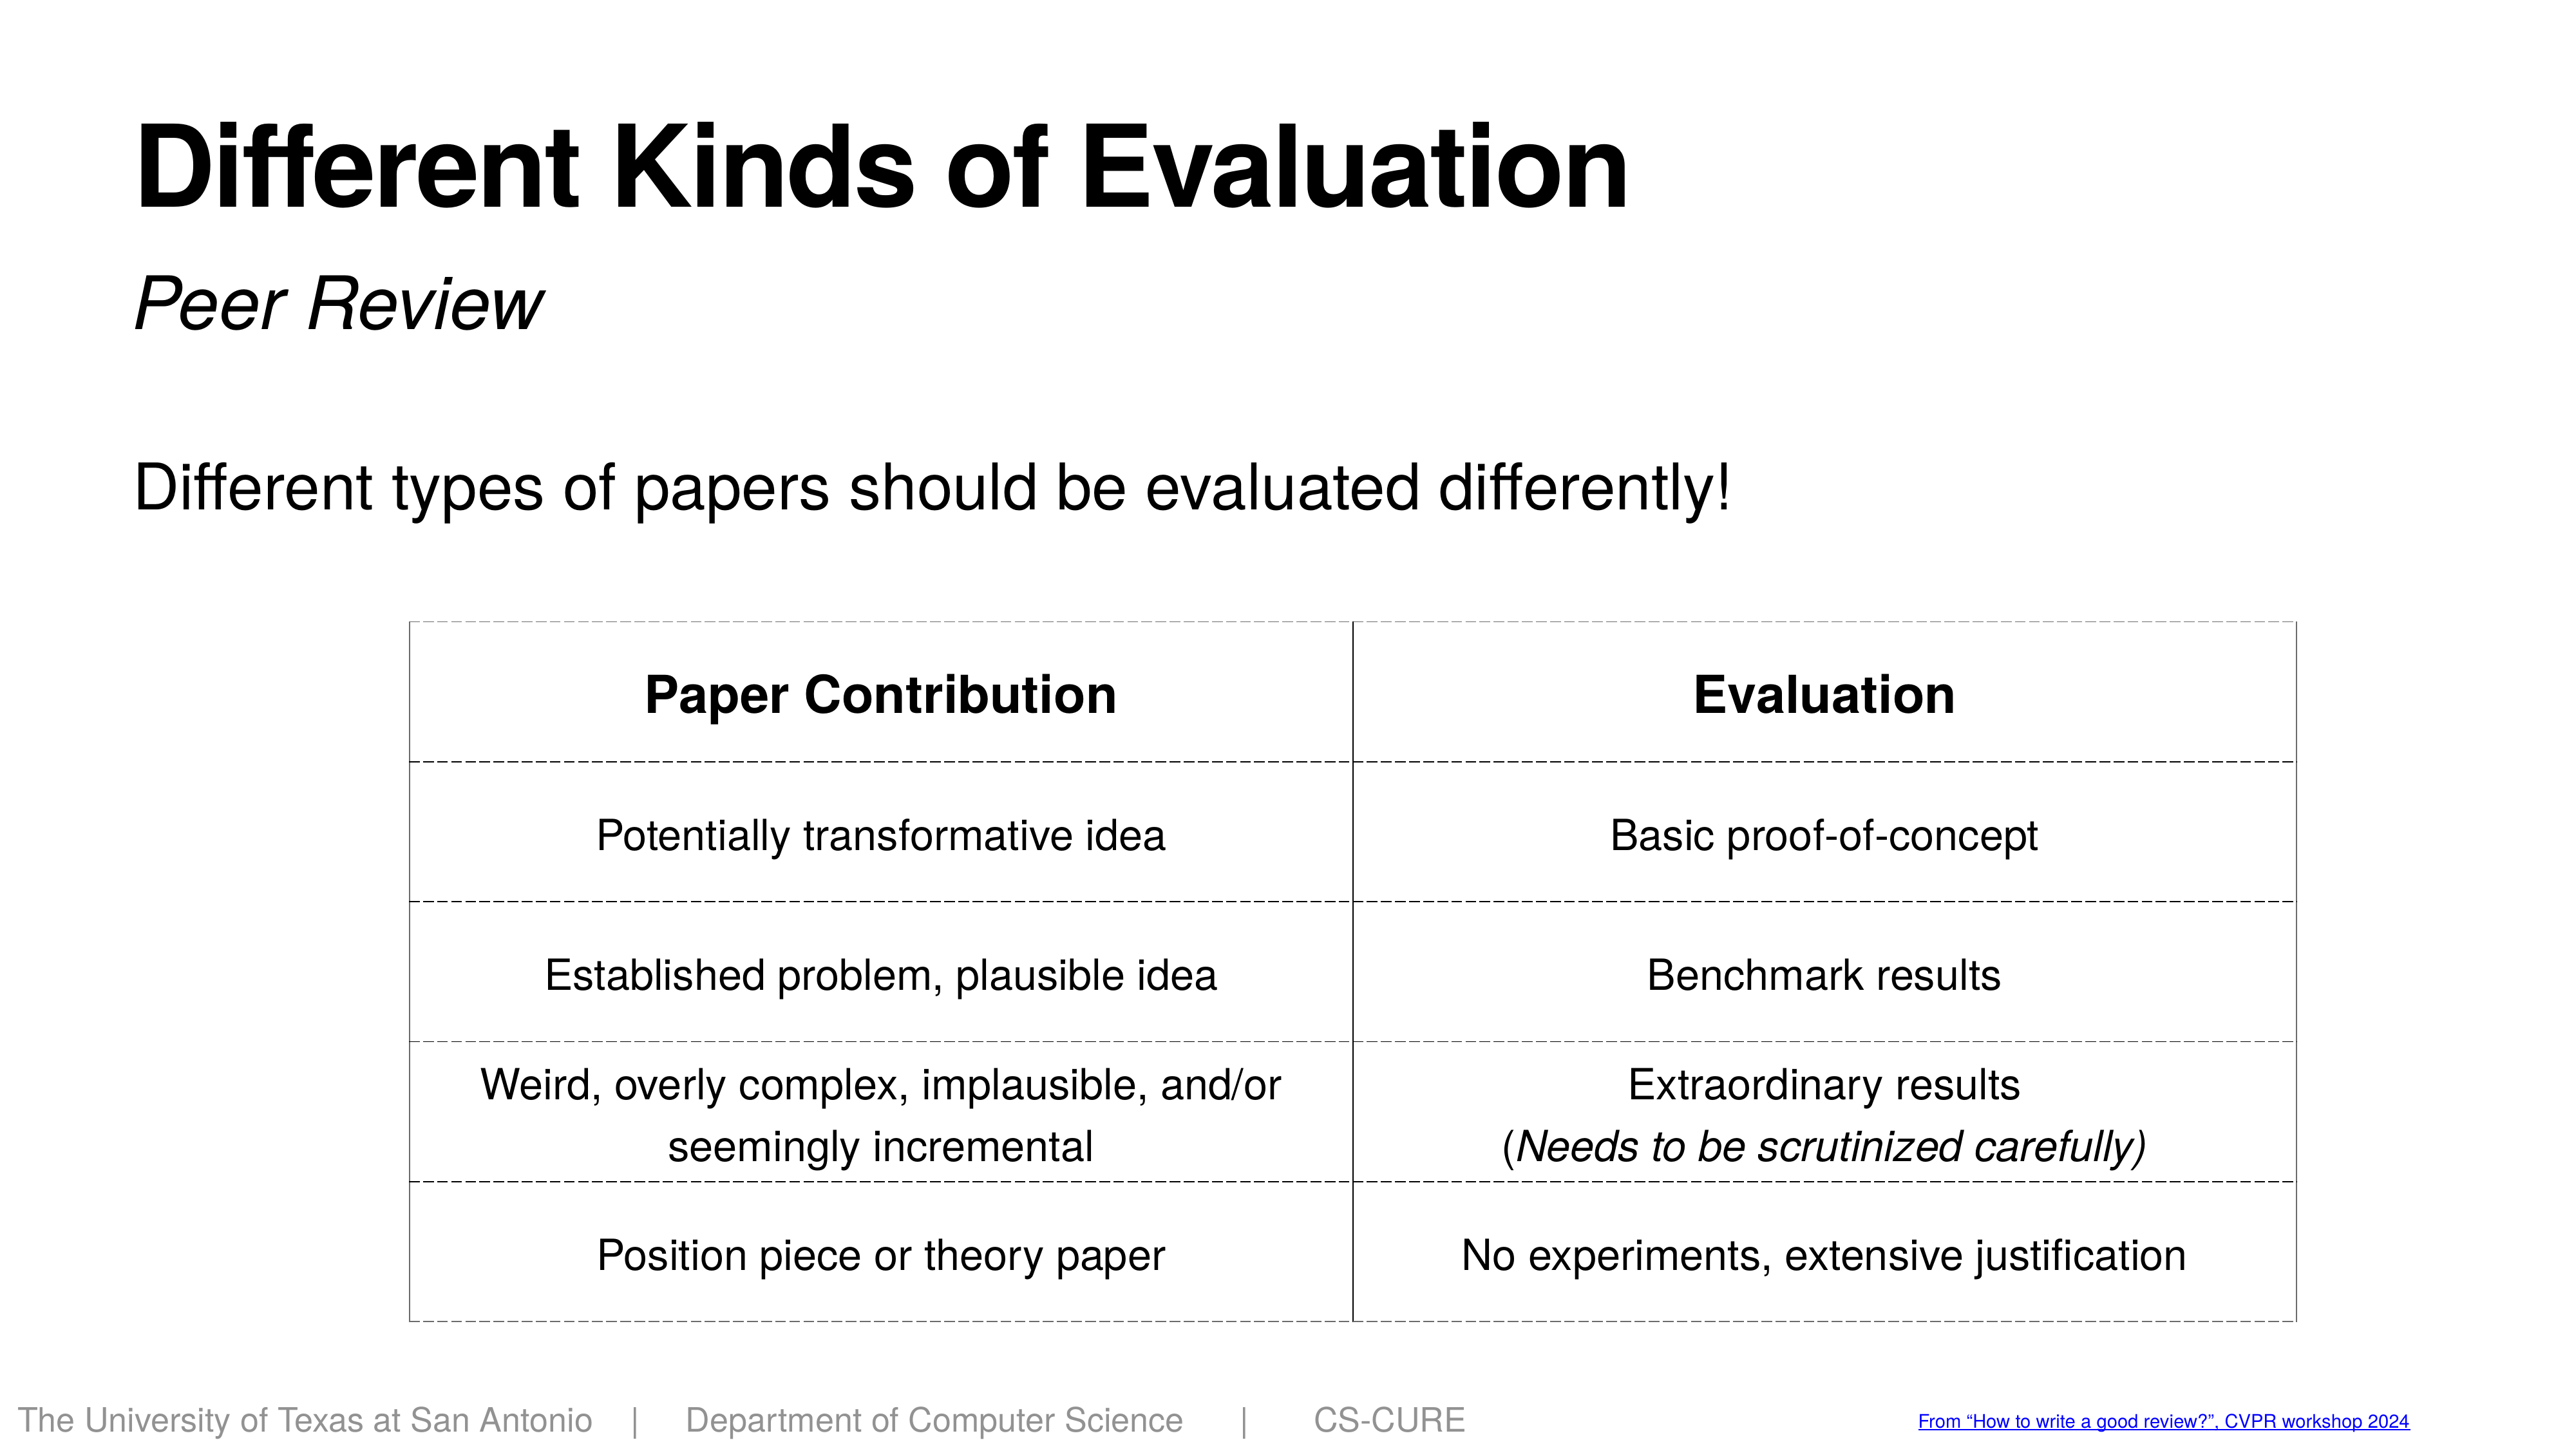

# Different Kinds of Evaluation
Peer Review
Different types of papers should be evaluated differently!
| Paper Contribution | Evaluation |
| --- | --- |
| Potentially transformative idea | Basic proof-of-concept |
| Established problem, plausible idea | Benchmark results |
| Weird, overly complex, implausible, and/or seemingly incremental | Extraordinary results (Needs to be scrutinized carefully) |
| Position piece or theory paper | No experiments, extensive justification |
14
From “How to write a good review?”, CVPR workshop 2024